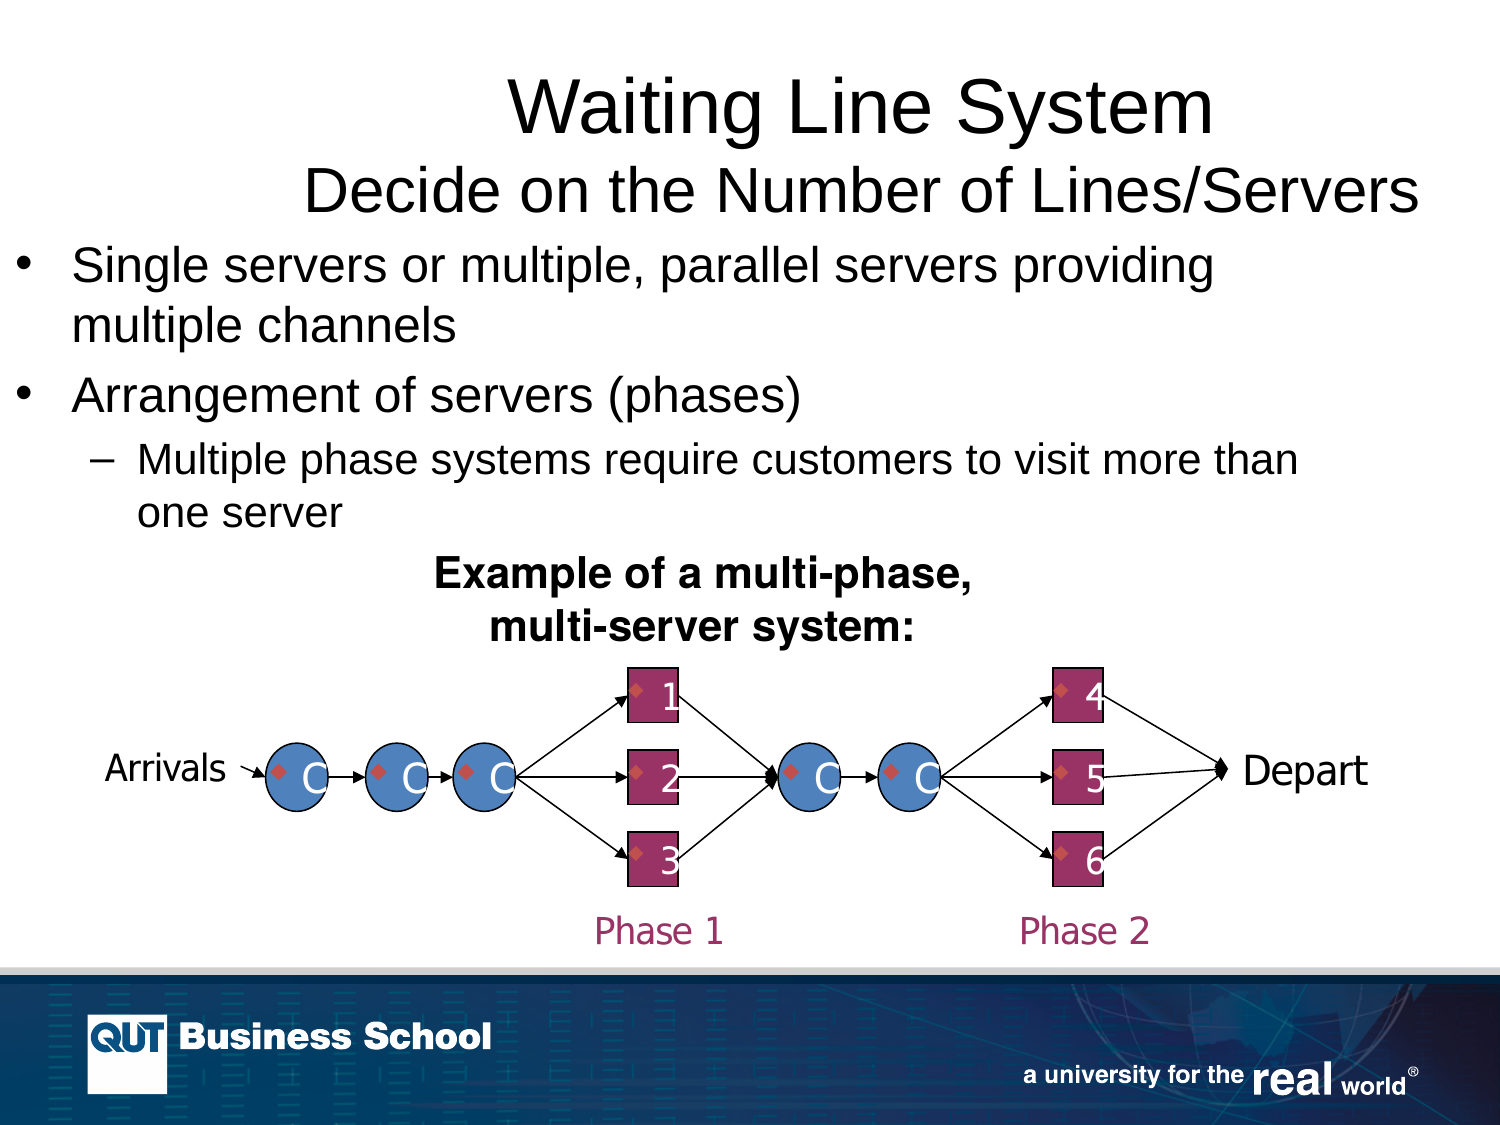

Waiting Line System
Decide on the Number of Lines/Servers
Single servers or multiple, parallel servers providing multiple channels
Arrangement of servers (phases)
Multiple phase systems require customers to visit more than one server
Example of a multi-phase, multi-server system:
1
4
Arrivals
Depart
C
C
C
C
C
2
5
3
6
Phase 1
Phase 2